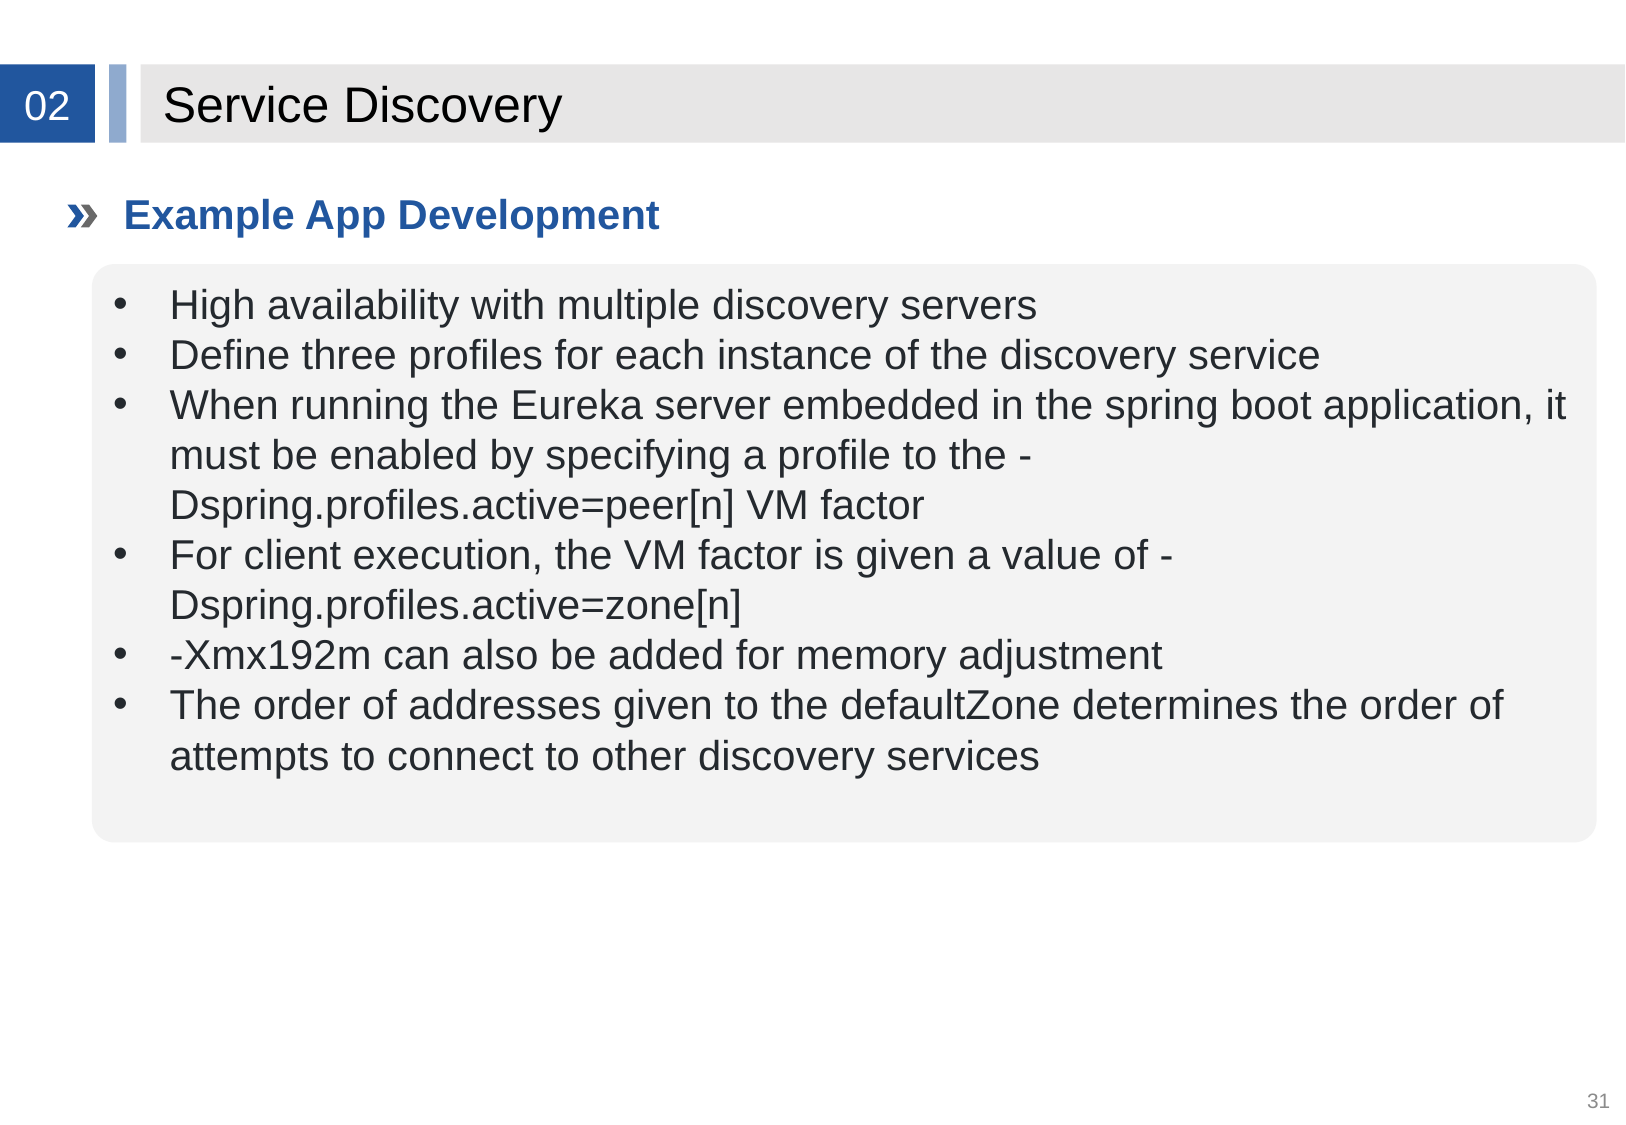

# Service Discovery
02
Example App Development

High availability with multiple discovery servers
Define three profiles for each instance of the discovery service
When running the Eureka server embedded in the spring boot application, it must be enabled by specifying a profile to the -Dspring.profiles.active=peer[n] VM factor
For client execution, the VM factor is given a value of -Dspring.profiles.active=zone[n]
-Xmx192m can also be added for memory adjustment
The order of addresses given to the defaultZone determines the order of attempts to connect to other discovery services
31